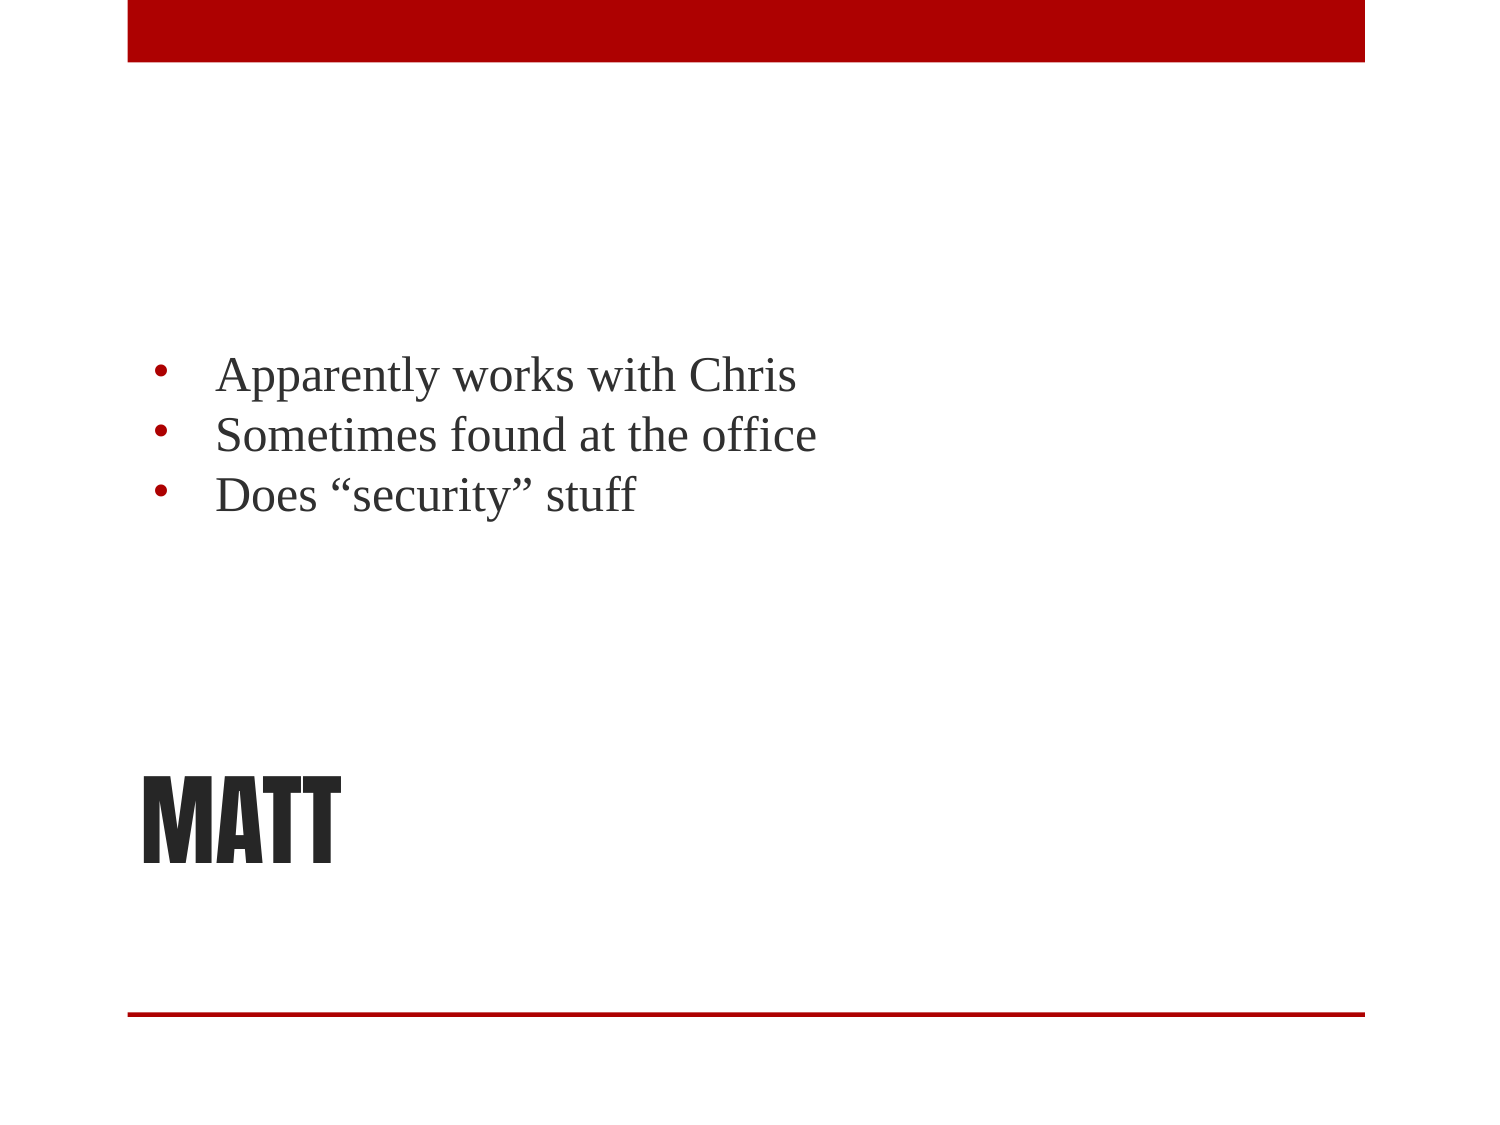

Apparently works with Chris
Sometimes found at the office
Does “security” stuff
# MATT